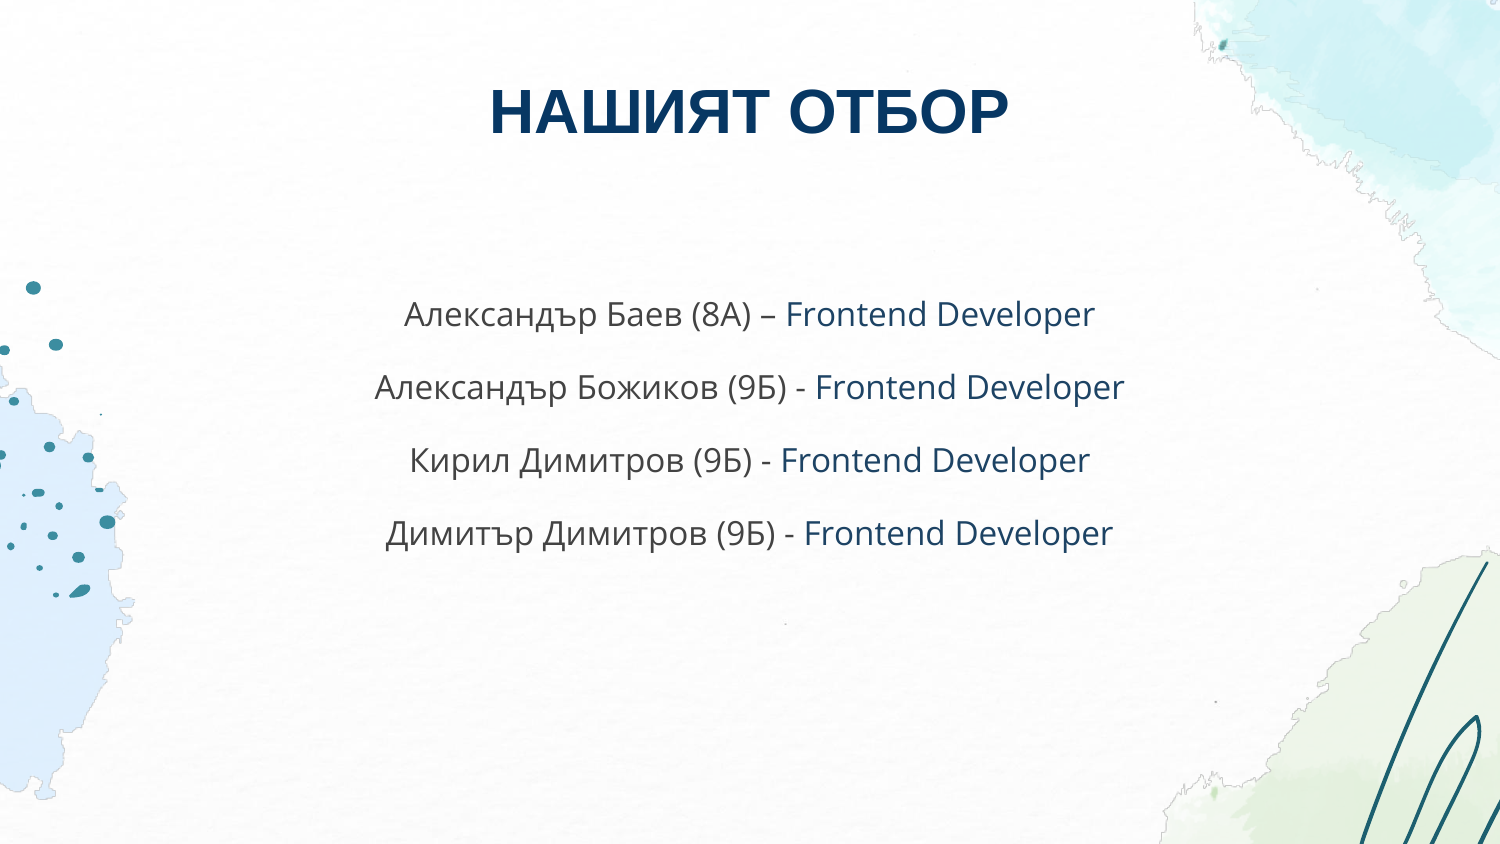

# НАШИЯТ ОТБОР
Александър Баев (8А) – Frontend Developer
Александър Божиков (9Б) - Frontend Developer
Кирил Димитров (9Б) - Frontend Developer
Димитър Димитров (9Б) - Frontend Developer